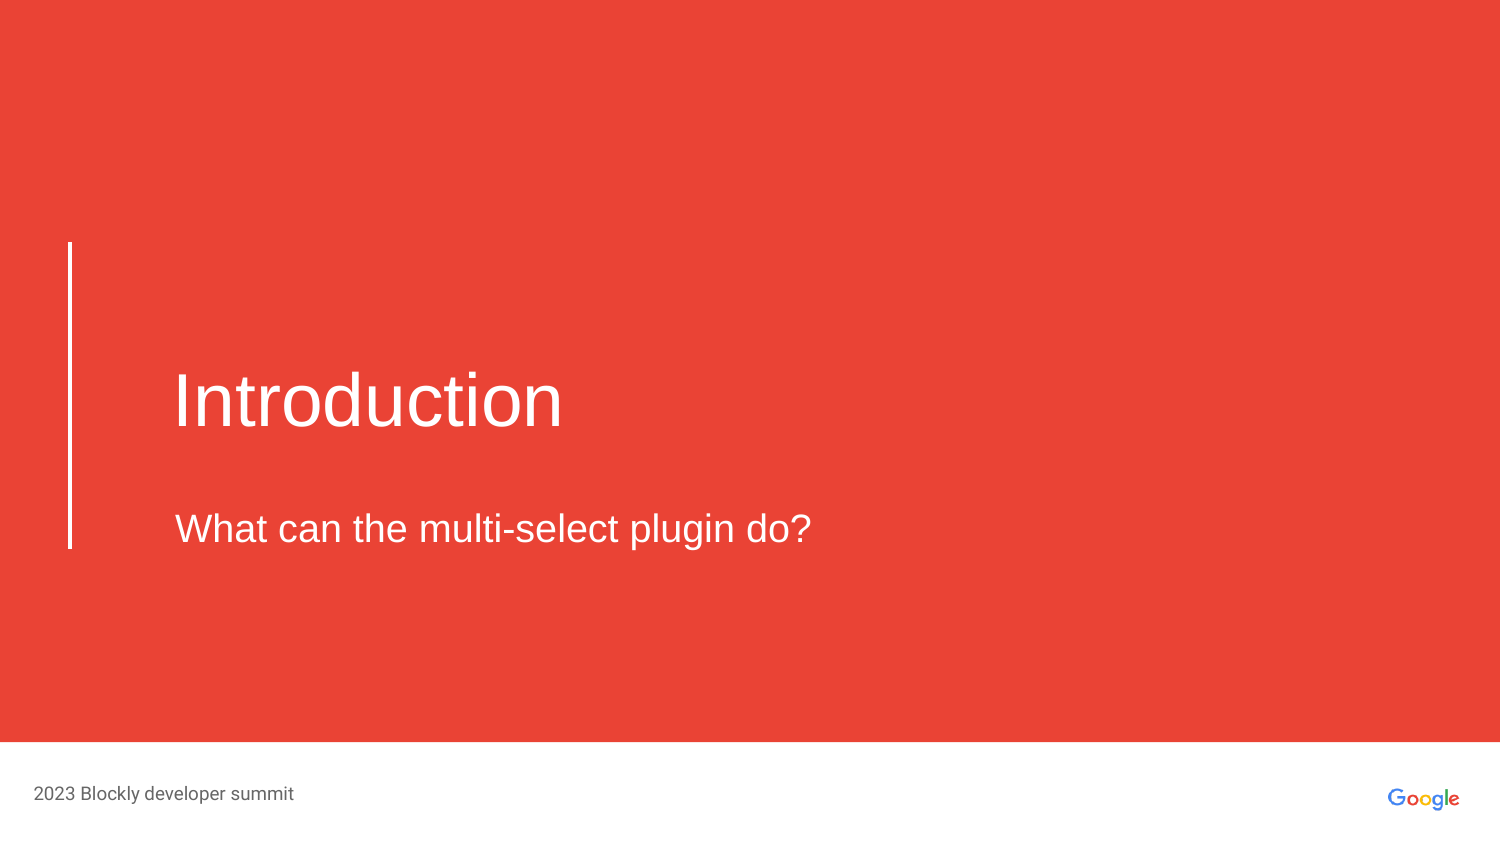

# Introduction
What can the multi-select plugin do?